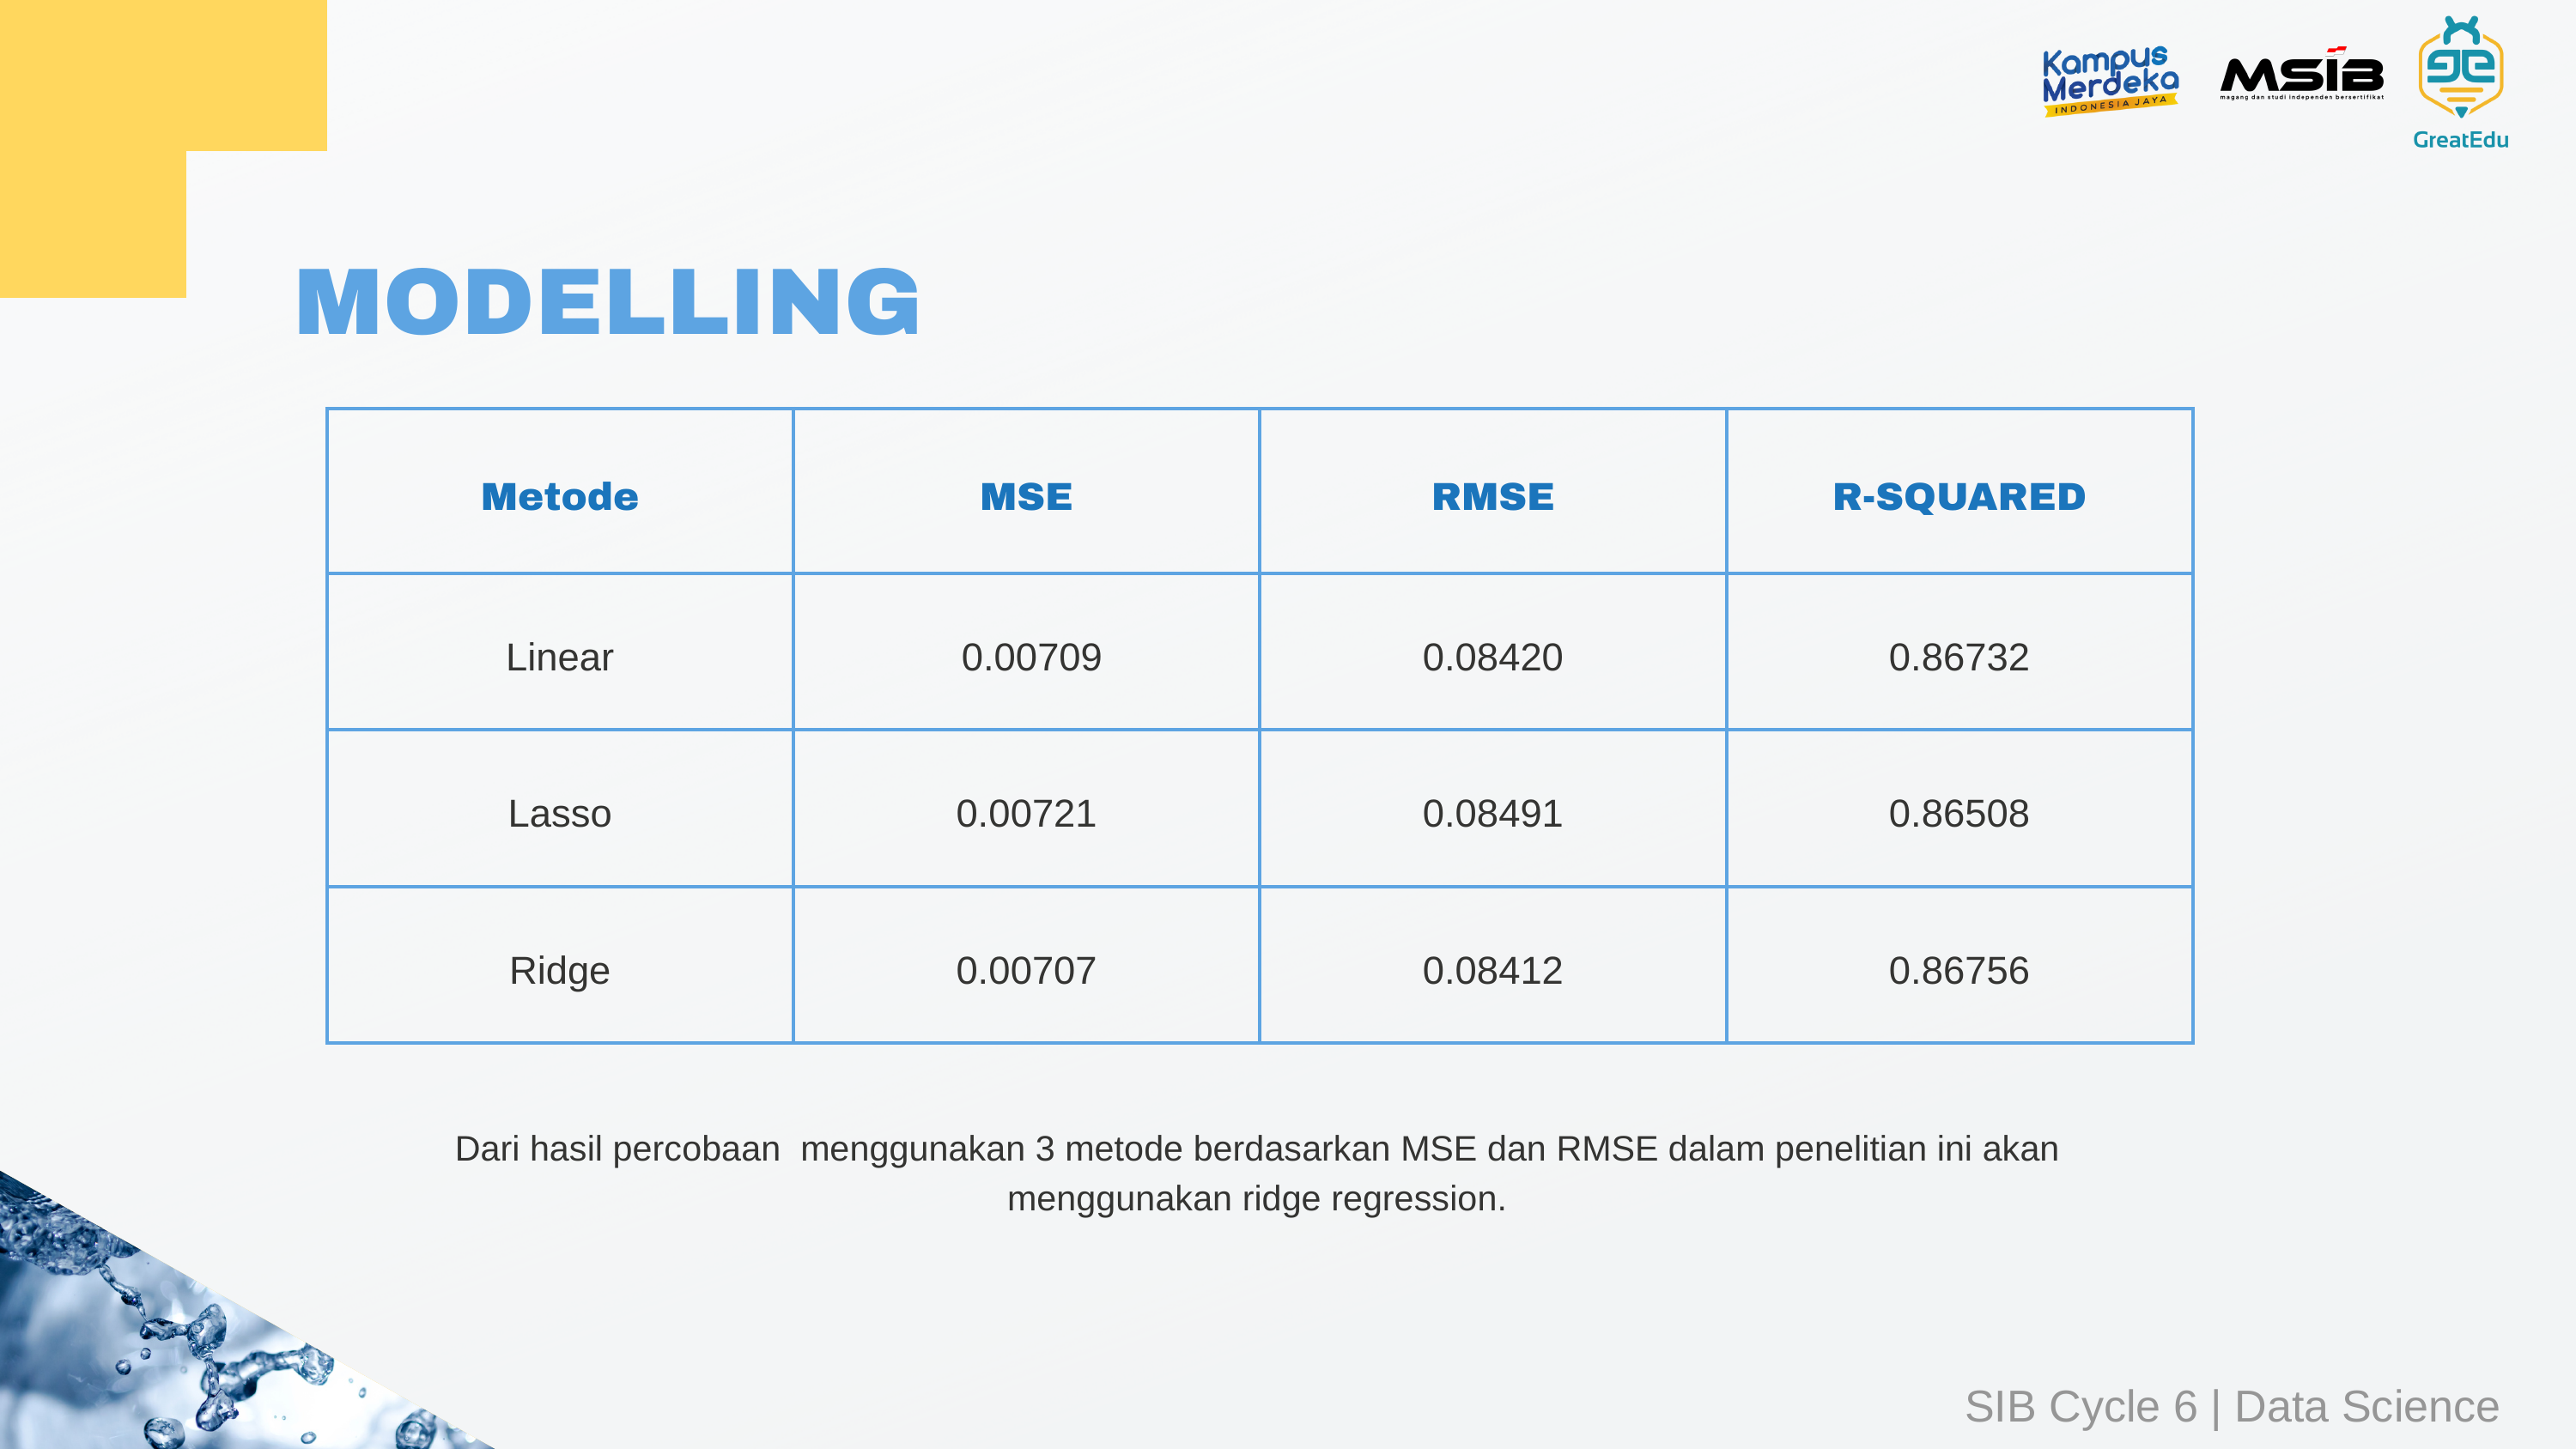

MODELLING
| Metode | MSE | RMSE | R-SQUARED |
| --- | --- | --- | --- |
| Linear | 0.00709 | 0.08420 | 0.86732 |
| Lasso | 0.00721 | 0.08491 | 0.86508 |
| Ridge | 0.00707 | 0.08412 | 0.86756 |

Dari hasil percobaan  menggunakan 3 metode berdasarkan MSE dan RMSE dalam penelitian ini akan menggunakan ridge regression.
SIB Cycle 6 | Data Science